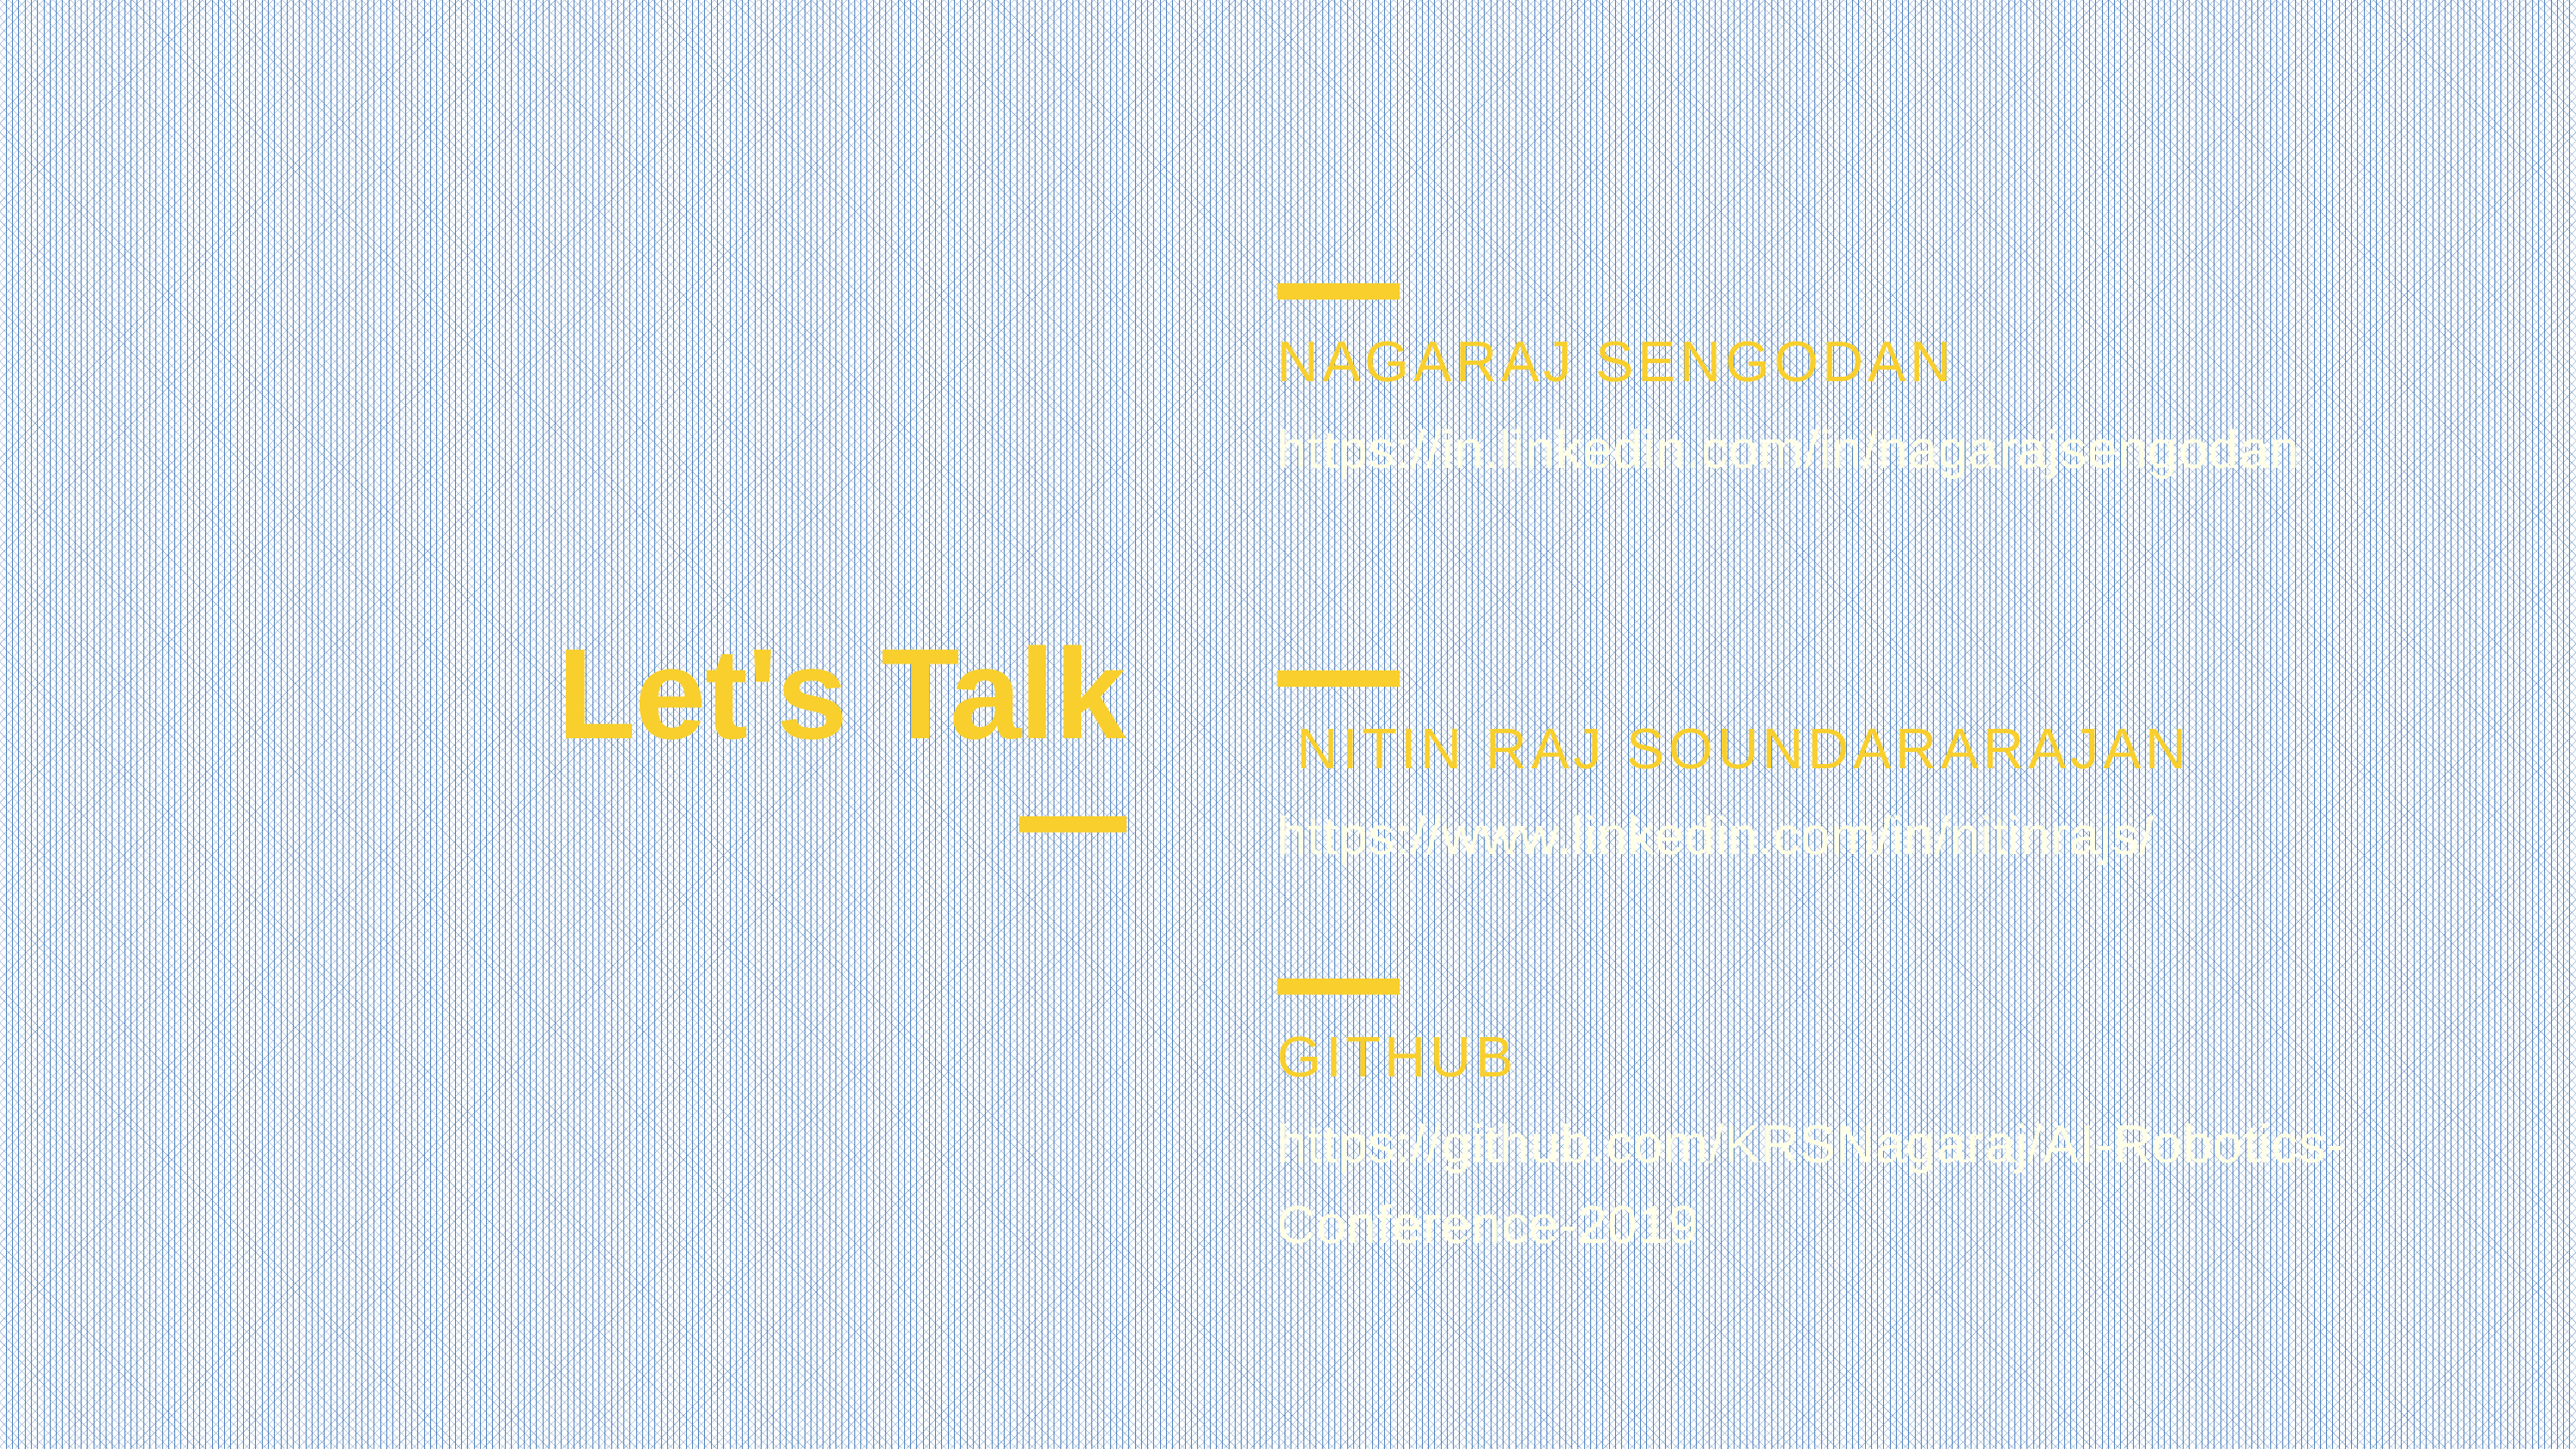

NAGARAJ SENGODAN
https://in.linkedin.com/in/nagarajsengodan

 Nitin Raj Soundararajan
https://www.linkedin.com/in/nitinrajs/

GITHUB
https://github.com/KRSNagaraj/AI-Robotics-Conference-2019
Let's Talk